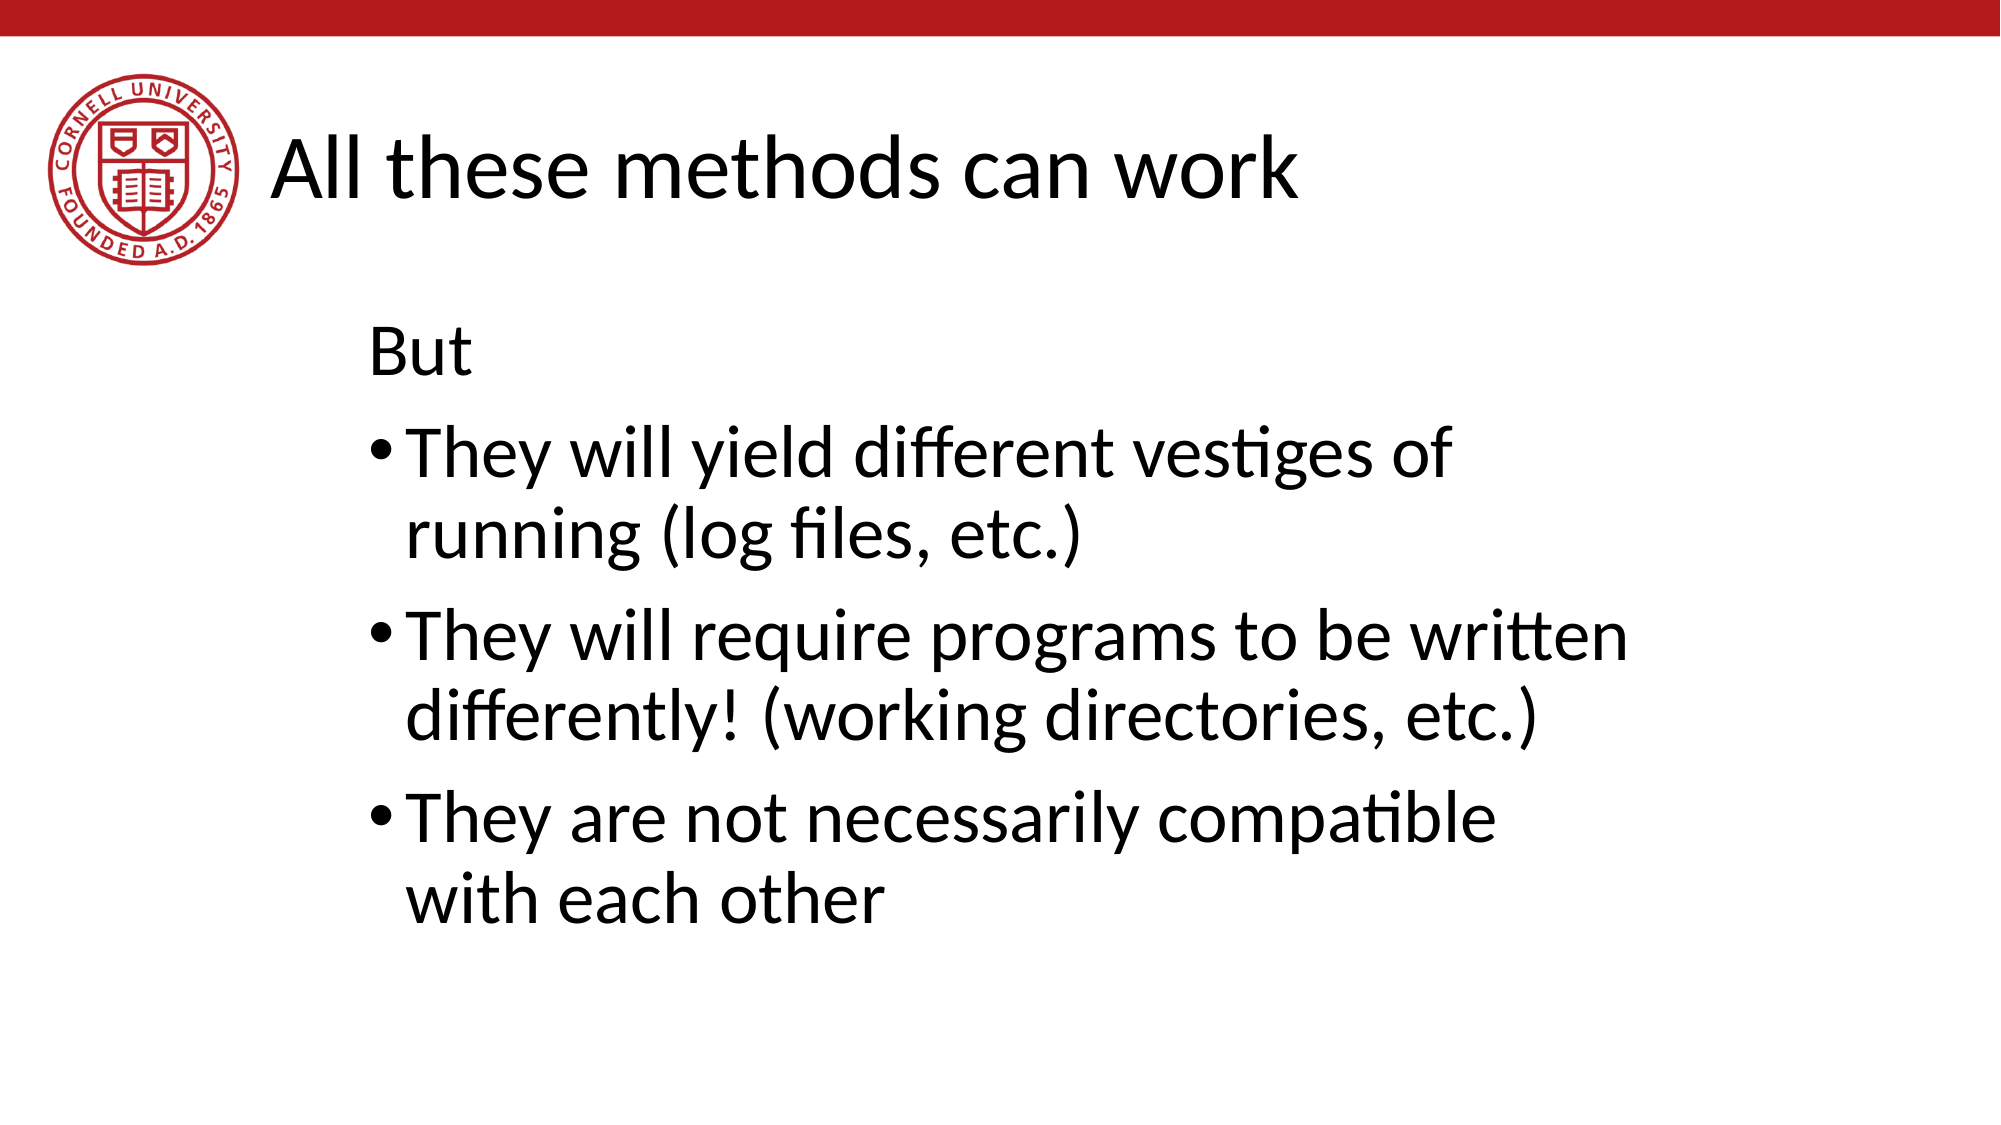

# All these methods can work
But
They will yield different vestiges of running (log files, etc.)
They will require programs to be written differently! (working directories, etc.)
They are not necessarily compatible with each other